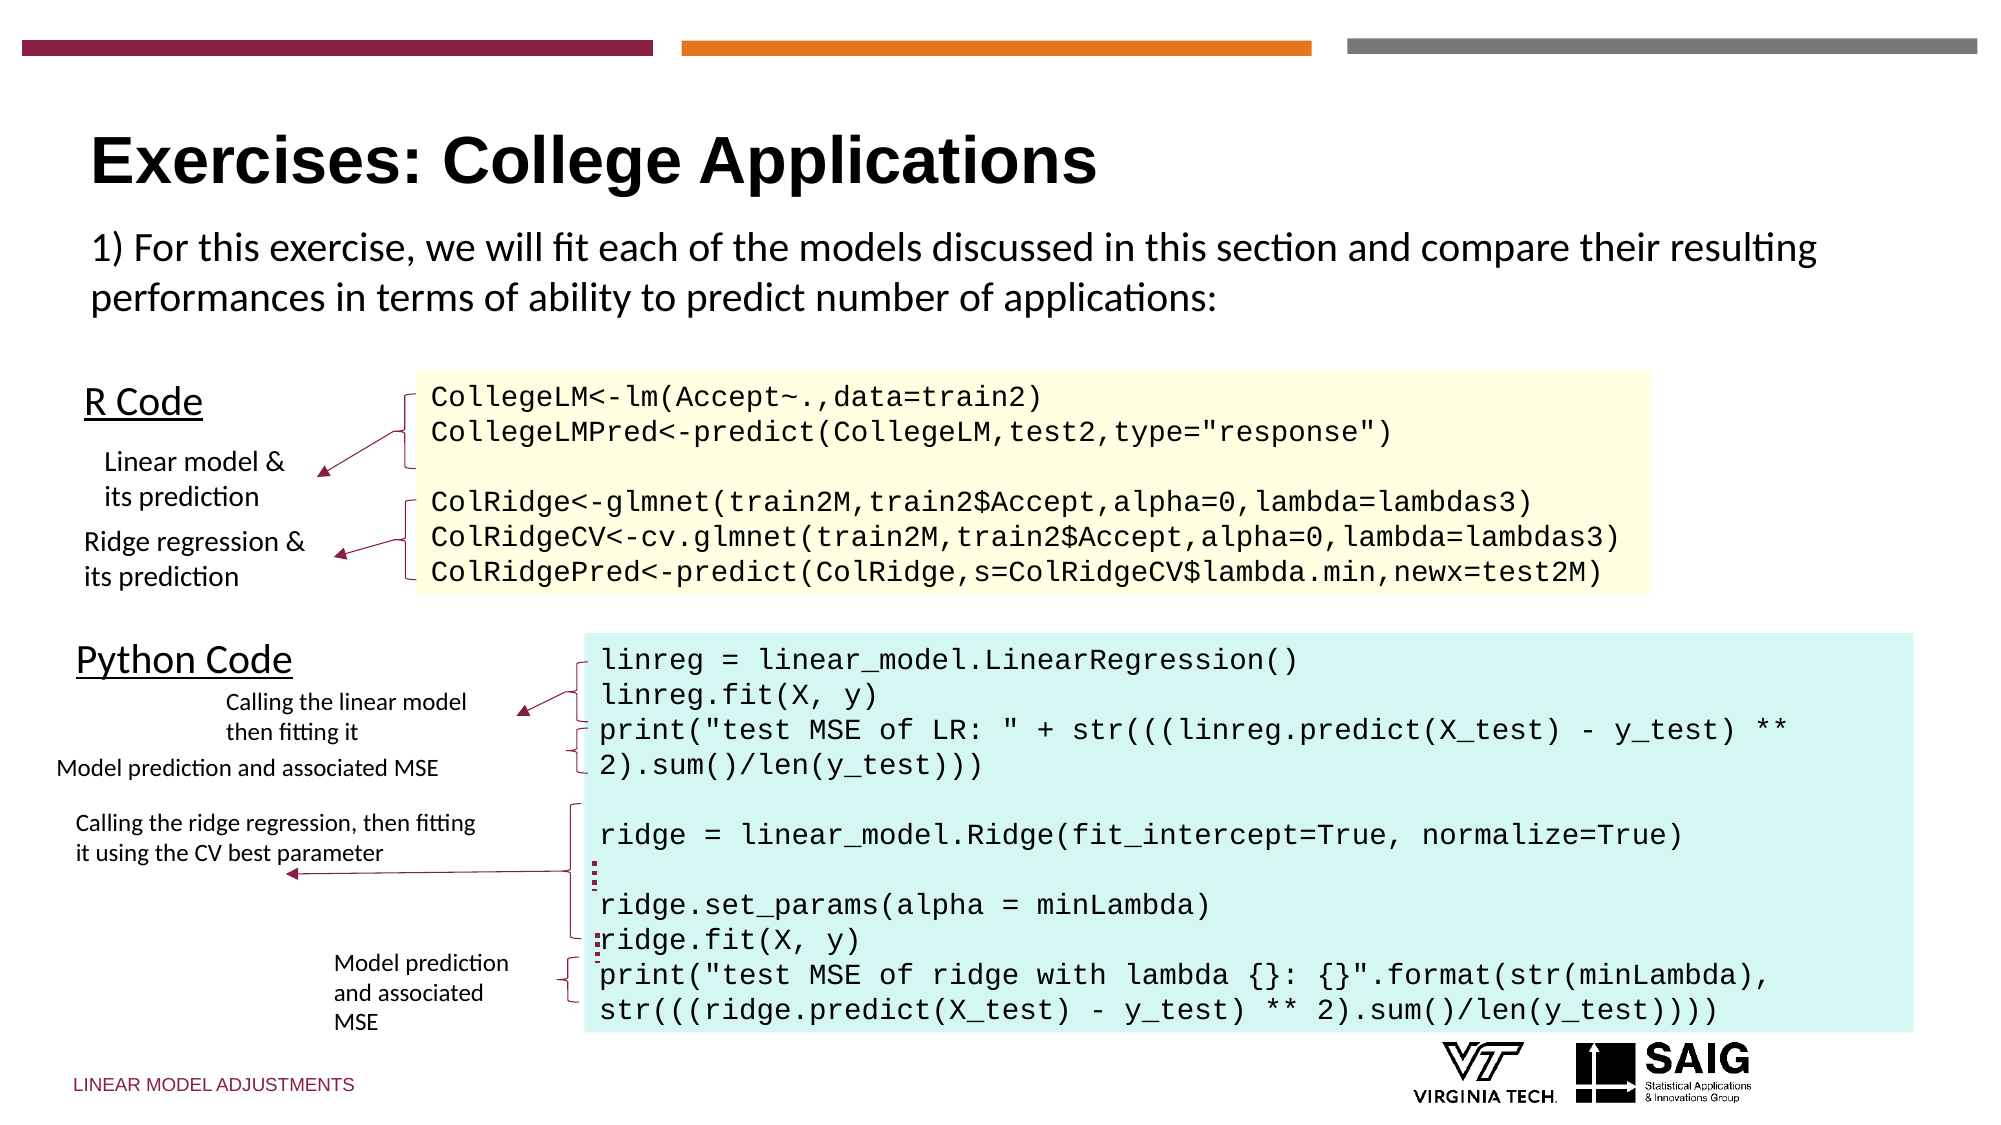

# Exercises: College Applications
1) For this exercise, we will fit each of the models discussed in this section and compare their resulting performances in terms of ability to predict number of applications:
R Code
CollegeLM<-lm(Accept~.,data=train2)
CollegeLMPred<-predict(CollegeLM,test2,type="response")

ColRidge<-glmnet(train2M,train2$Accept,alpha=0,lambda=lambdas3)
ColRidgeCV<-cv.glmnet(train2M,train2$Accept,alpha=0,lambda=lambdas3)
ColRidgePred<-predict(ColRidge,s=ColRidgeCV$lambda.min,newx=test2M)

Linear model & its prediction

Ridge regression & its prediction
Python Code
linreg = linear_model.LinearRegression()
linreg.fit(X, y)
print("test MSE of LR: " + str(((linreg.predict(X_test) - y_test) ** 2).sum()/len(y_test)))

ridge = linear_model.Ridge(fit_intercept=True, normalize=True)

ridge.set_params(alpha = minLambda)
ridge.fit(X, y)
print("test MSE of ridge with lambda {}: {}".format(str(minLambda), str(((ridge.predict(X_test) - y_test) ** 2).sum()/len(y_test))))

Calling the linear model then fitting it

Model prediction and associated MSE
Calling the ridge regression, then fitting it using the CV best parameter

Model prediction and associated MSE

Linear Model Adjustments